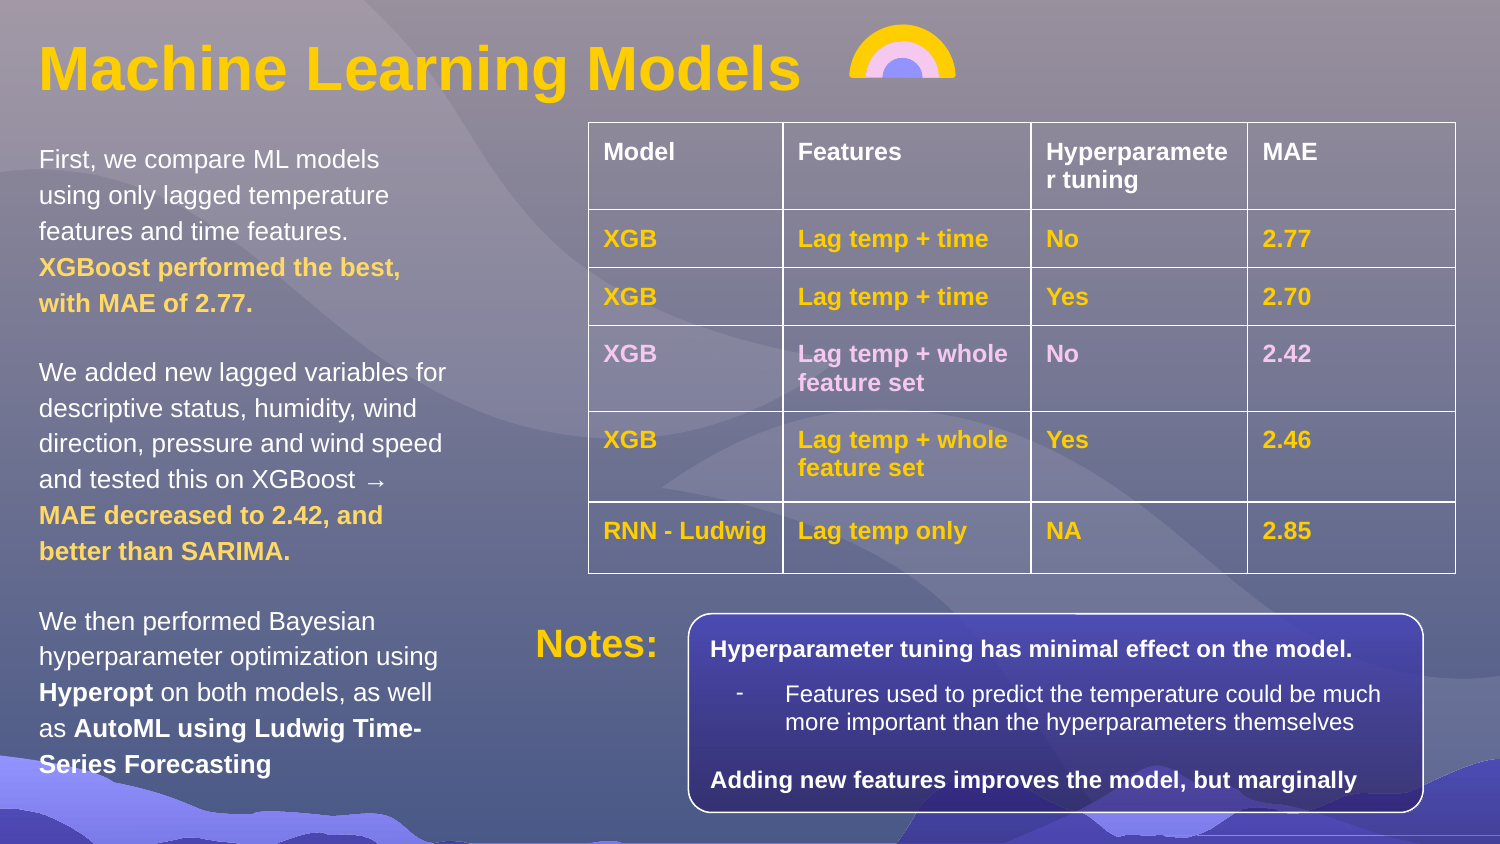

Machine Learning Models

First, we compare ML models using only lagged temperature features and time features. XGBoost performed the best, with MAE of 2.77.
We added new lagged variables for descriptive status, humidity, wind direction, pressure and wind speed and tested this on XGBoost → MAE decreased to 2.42, and better than SARIMA.
We then performed Bayesian hyperparameter optimization using Hyperopt on both models, as well as AutoML using Ludwig Time-Series Forecasting

| Model | Features | Hyperparameter tuning | MAE |
| --- | --- | --- | --- |
| XGB | Lag temp + time | No | 2.77 |
| XGB | Lag temp + time | Yes | 2.70 |
| XGB | Lag temp + whole feature set | No | 2.42 |
| XGB | Lag temp + whole feature set | Yes | 2.46 |
| RNN - Ludwig | Lag temp only | NA | 2.85 |
Notes:

Hyperparameter tuning has minimal effect on the model.

Features used to predict the temperature could be much more important than the hyperparameters themselves

Adding new features improves the model, but marginally